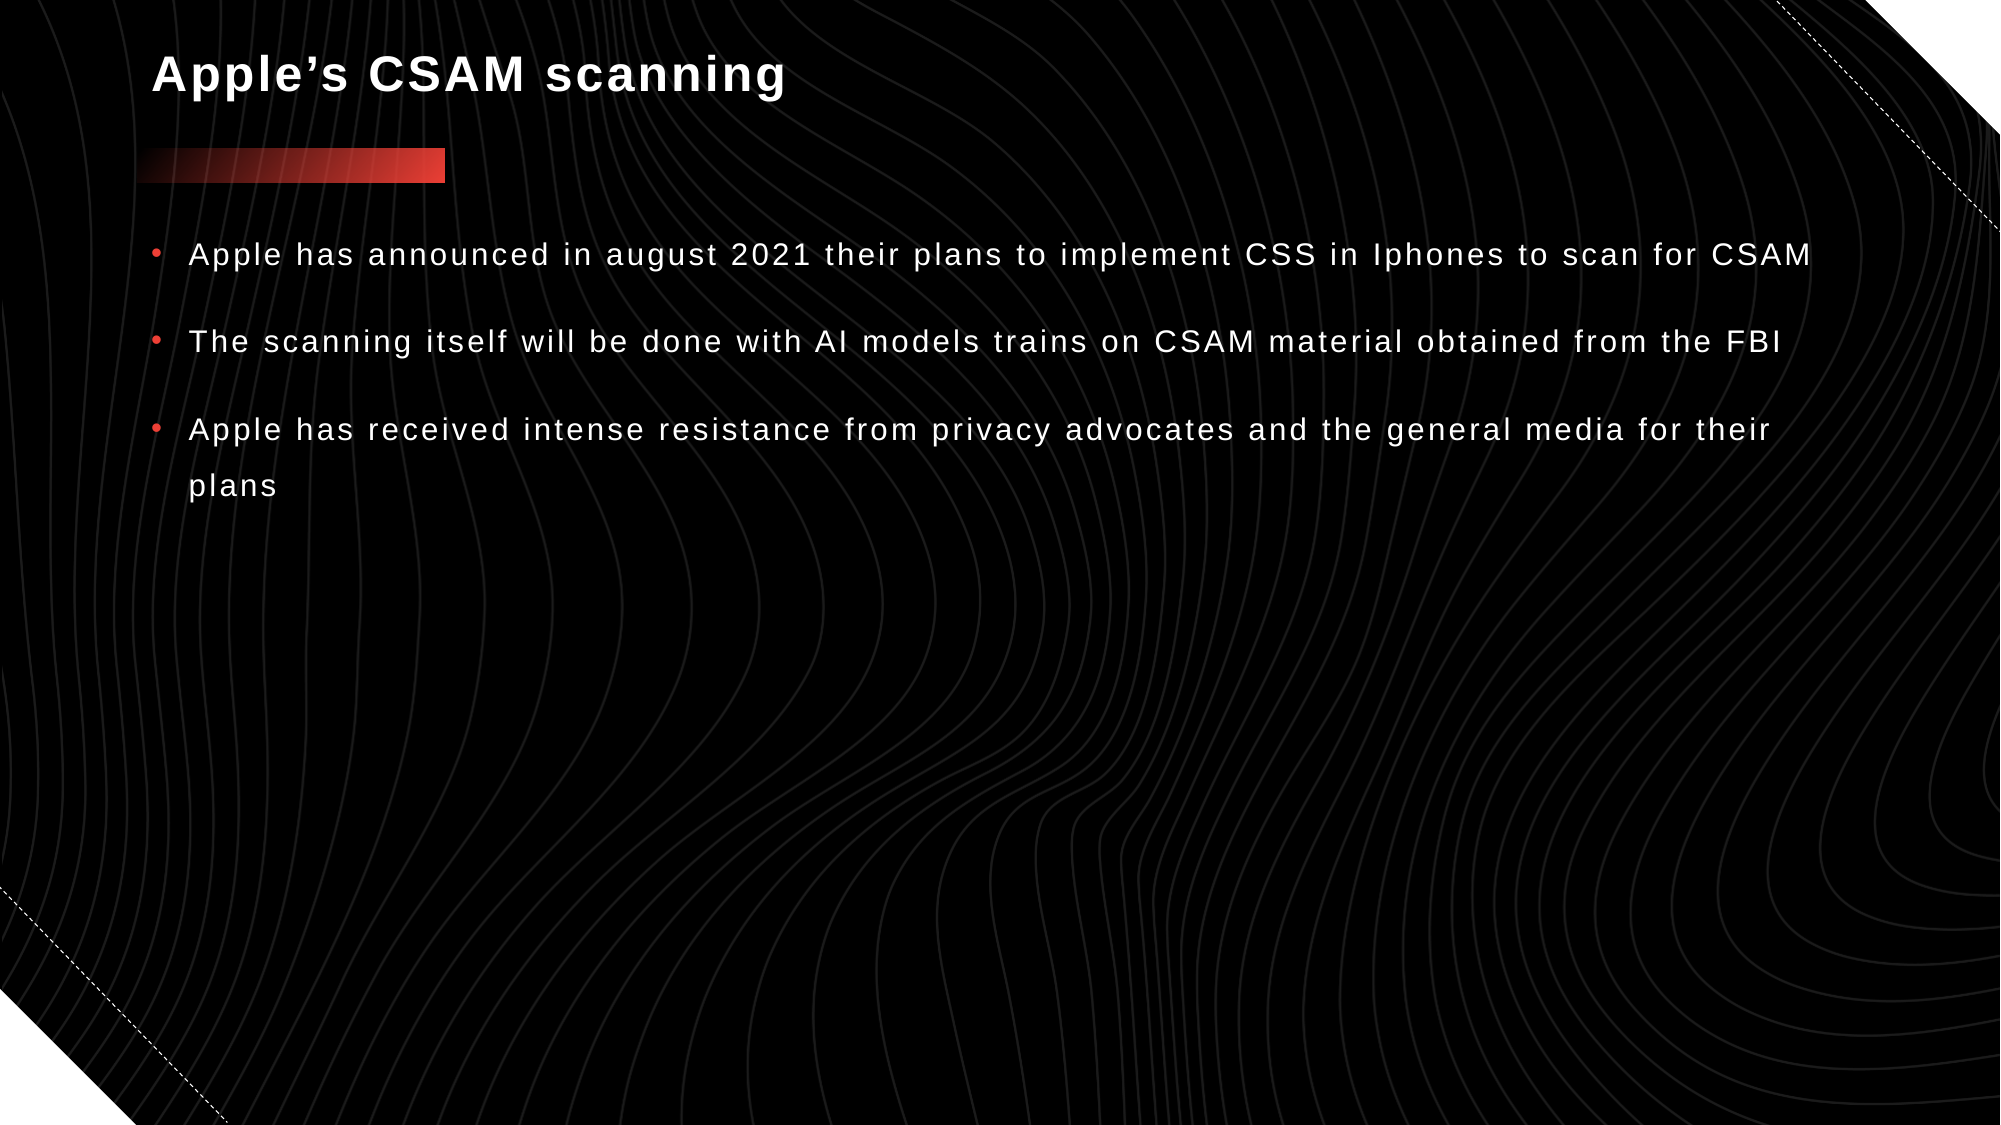

# Apple’s CSAM scanning
Apple has announced in august 2021 their plans to implement CSS in Iphones to scan for CSAM
The scanning itself will be done with AI models trains on CSAM material obtained from the FBI
Apple has received intense resistance from privacy advocates and the general media for their plans